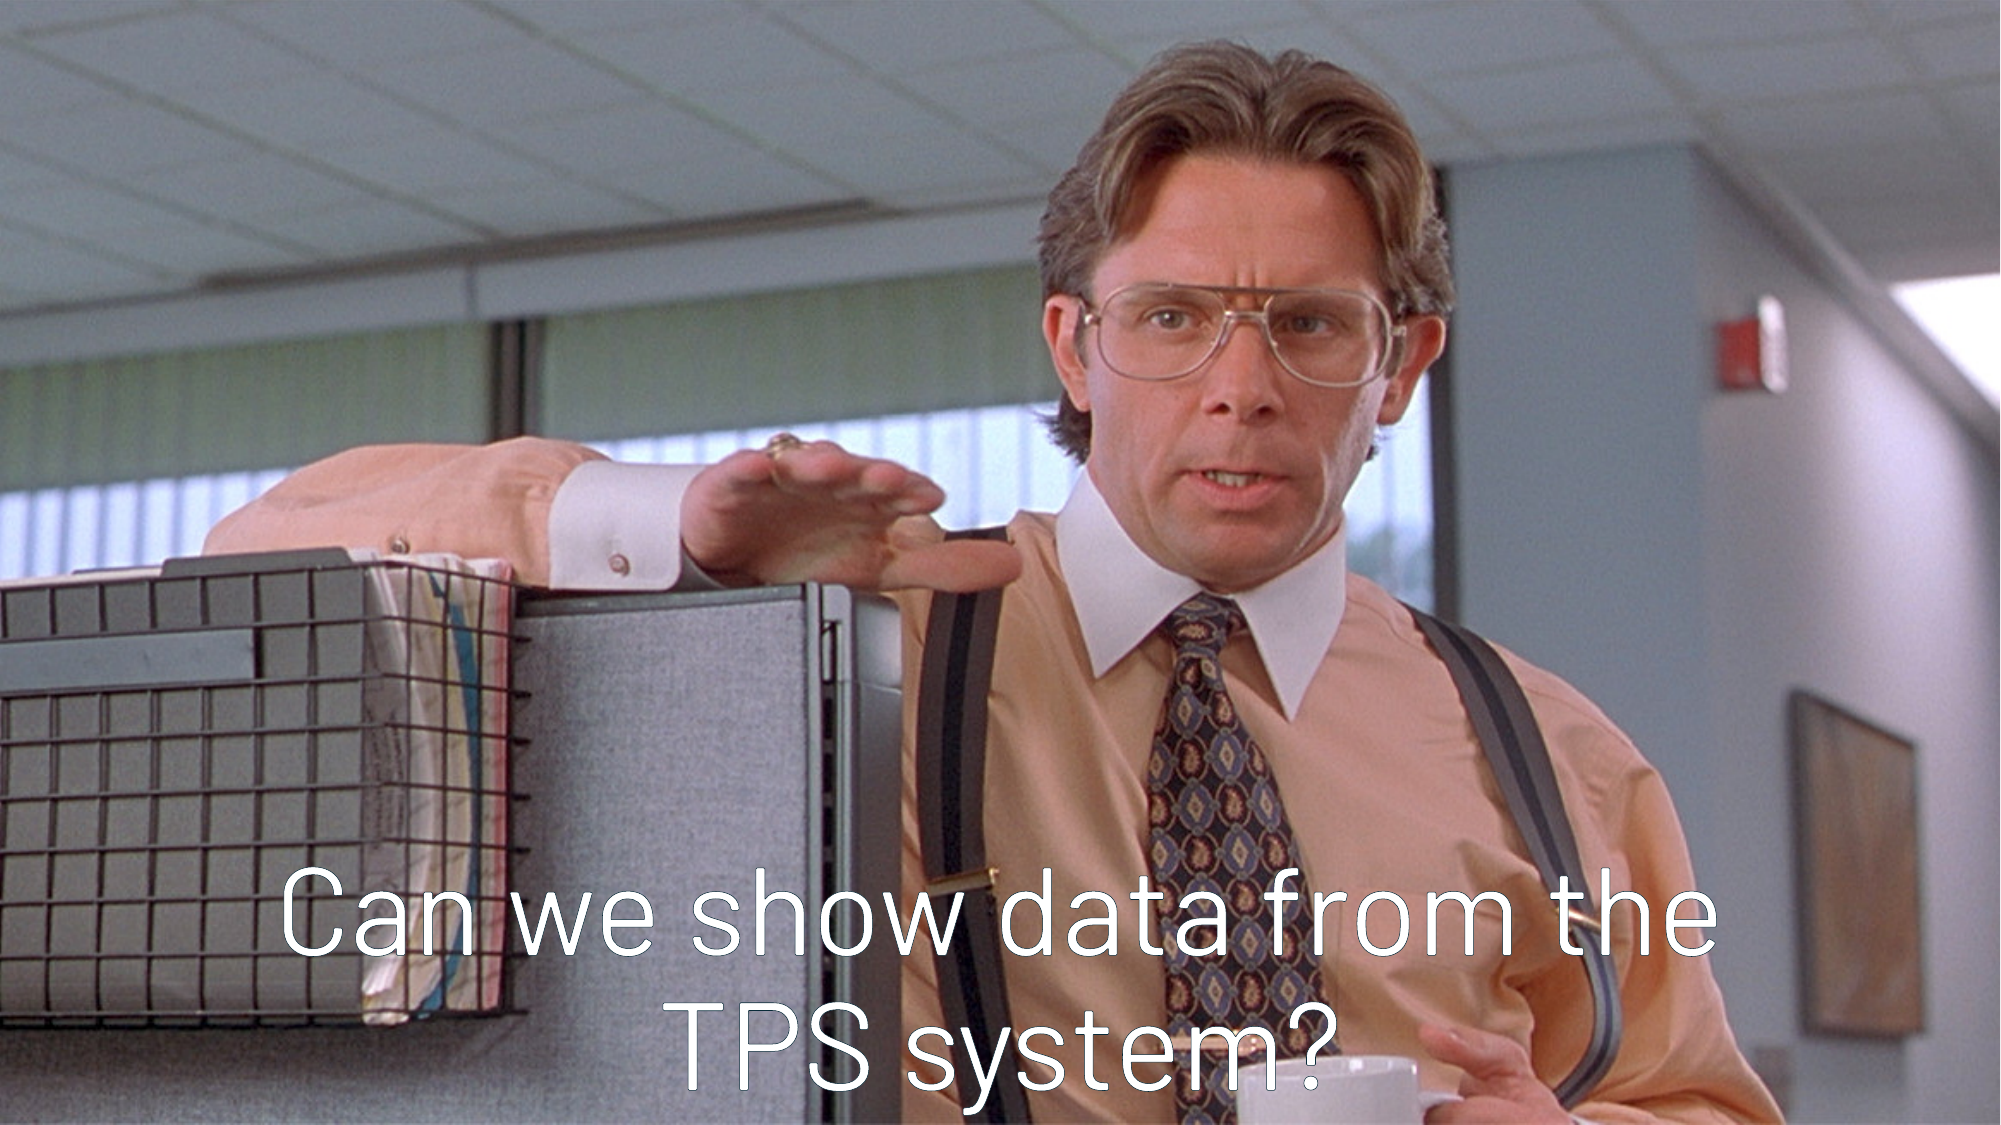

# Can we show data from the TPS system?